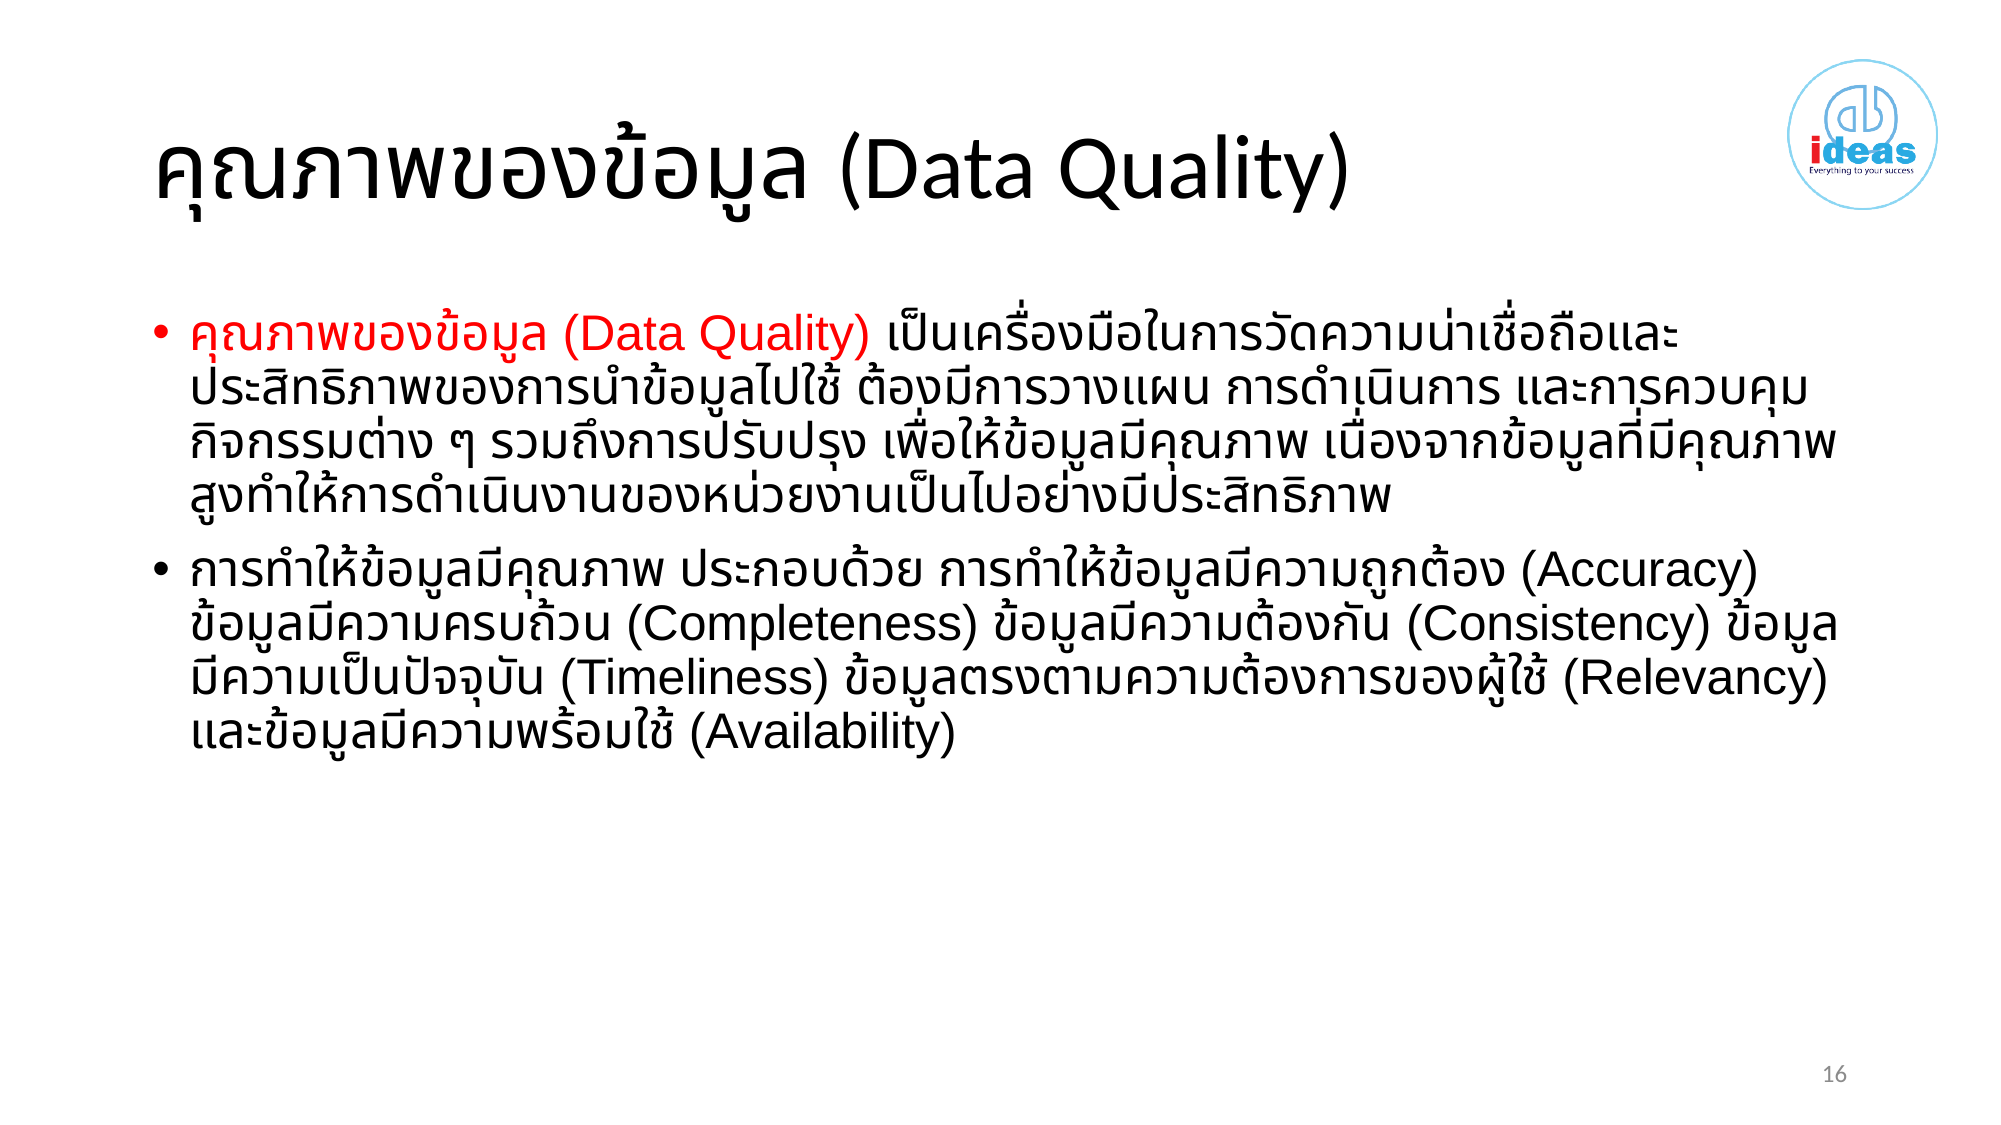

# คุณภาพของข้อมูล (Data Quality)
คุณภาพของข้อมูล (Data Quality) เป็นเครื่องมือในการวัดความน่าเชื่อถือและประสิทธิภาพของการนำข้อมูลไปใช้ ต้องมีการวางแผน การดำเนินการ และการควบคุมกิจกรรมต่าง ๆ รวมถึงการปรับปรุง เพื่อให้ข้อมูลมีคุณภาพ เนื่องจากข้อมูลที่มีคุณภาพสูงทำให้การดำเนินงานของหน่วยงานเป็นไปอย่างมีประสิทธิภาพ
การทำให้ข้อมูลมีคุณภาพ ประกอบด้วย การทำให้ข้อมูลมีความถูกต้อง (Accuracy) ข้อมูลมีความครบถ้วน (Completeness) ข้อมูลมีความต้องกัน (Consistency) ข้อมูลมีความเป็นปัจจุบัน (Timeliness) ข้อมูลตรงตามความต้องการของผู้ใช้ (Relevancy) และข้อมูลมีความพร้อมใช้ (Availability)
16